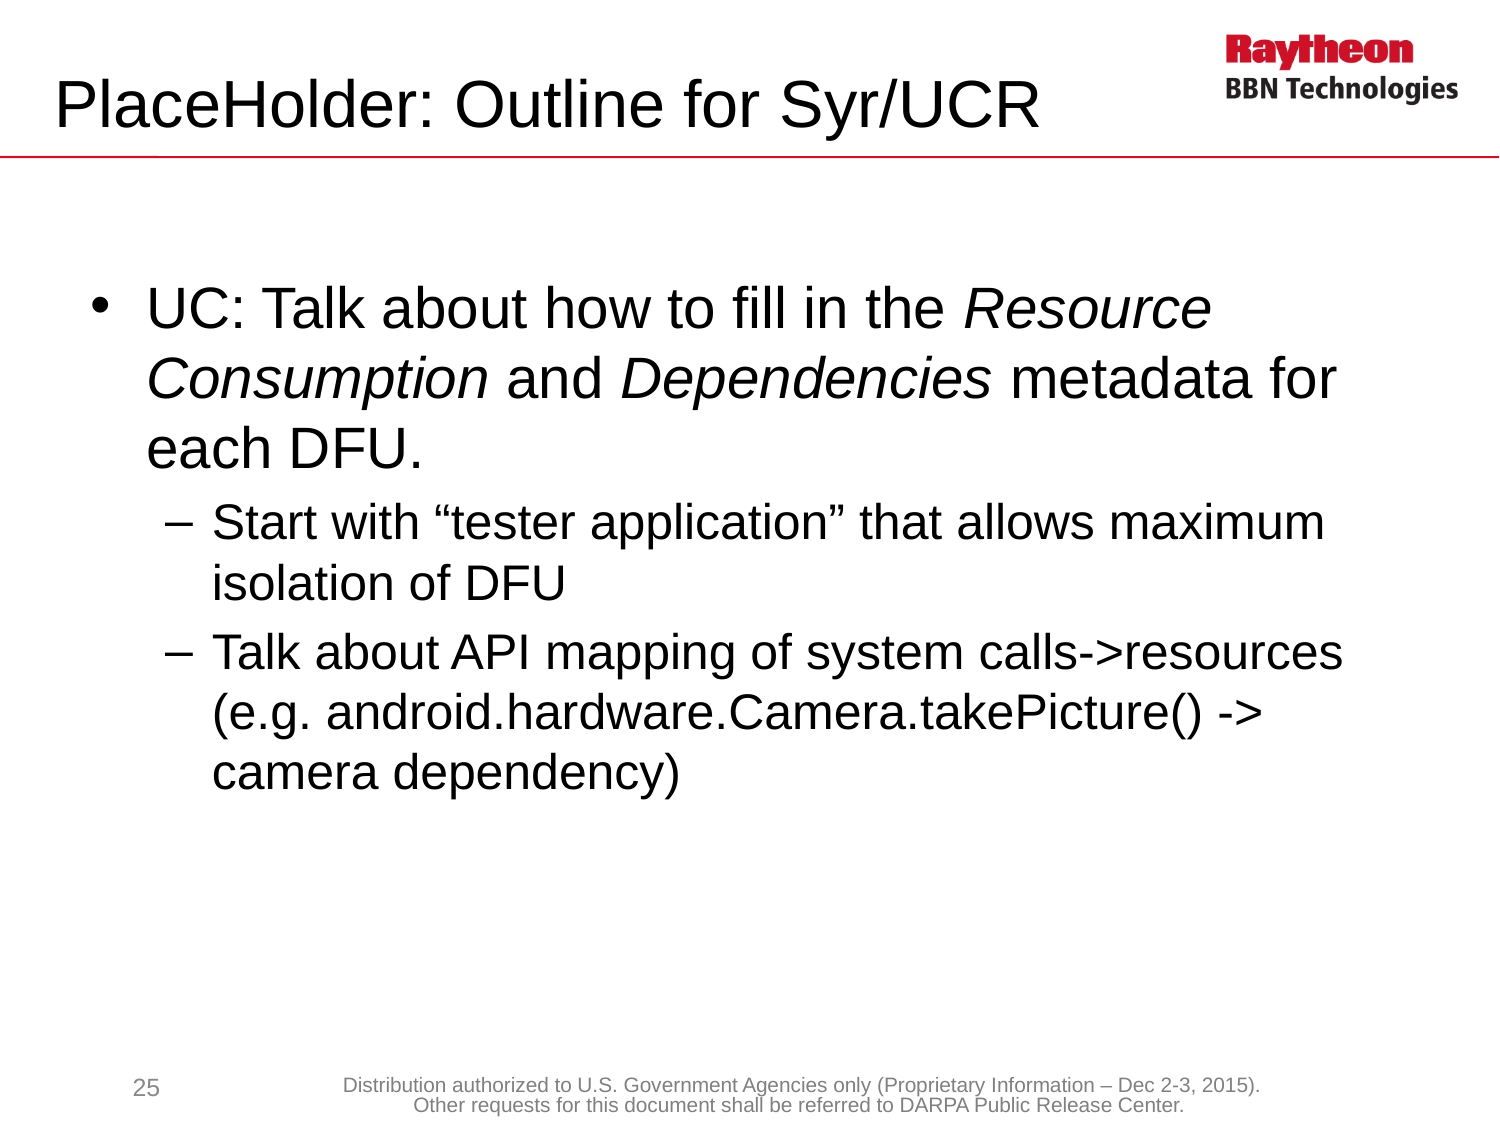

# PlaceHolder: Outline for Syr/UCR
UC: Talk about how to fill in the Resource Consumption and Dependencies metadata for each DFU.
Start with “tester application” that allows maximum isolation of DFU
Talk about API mapping of system calls->resources (e.g. android.hardware.Camera.takePicture() -> camera dependency)

25